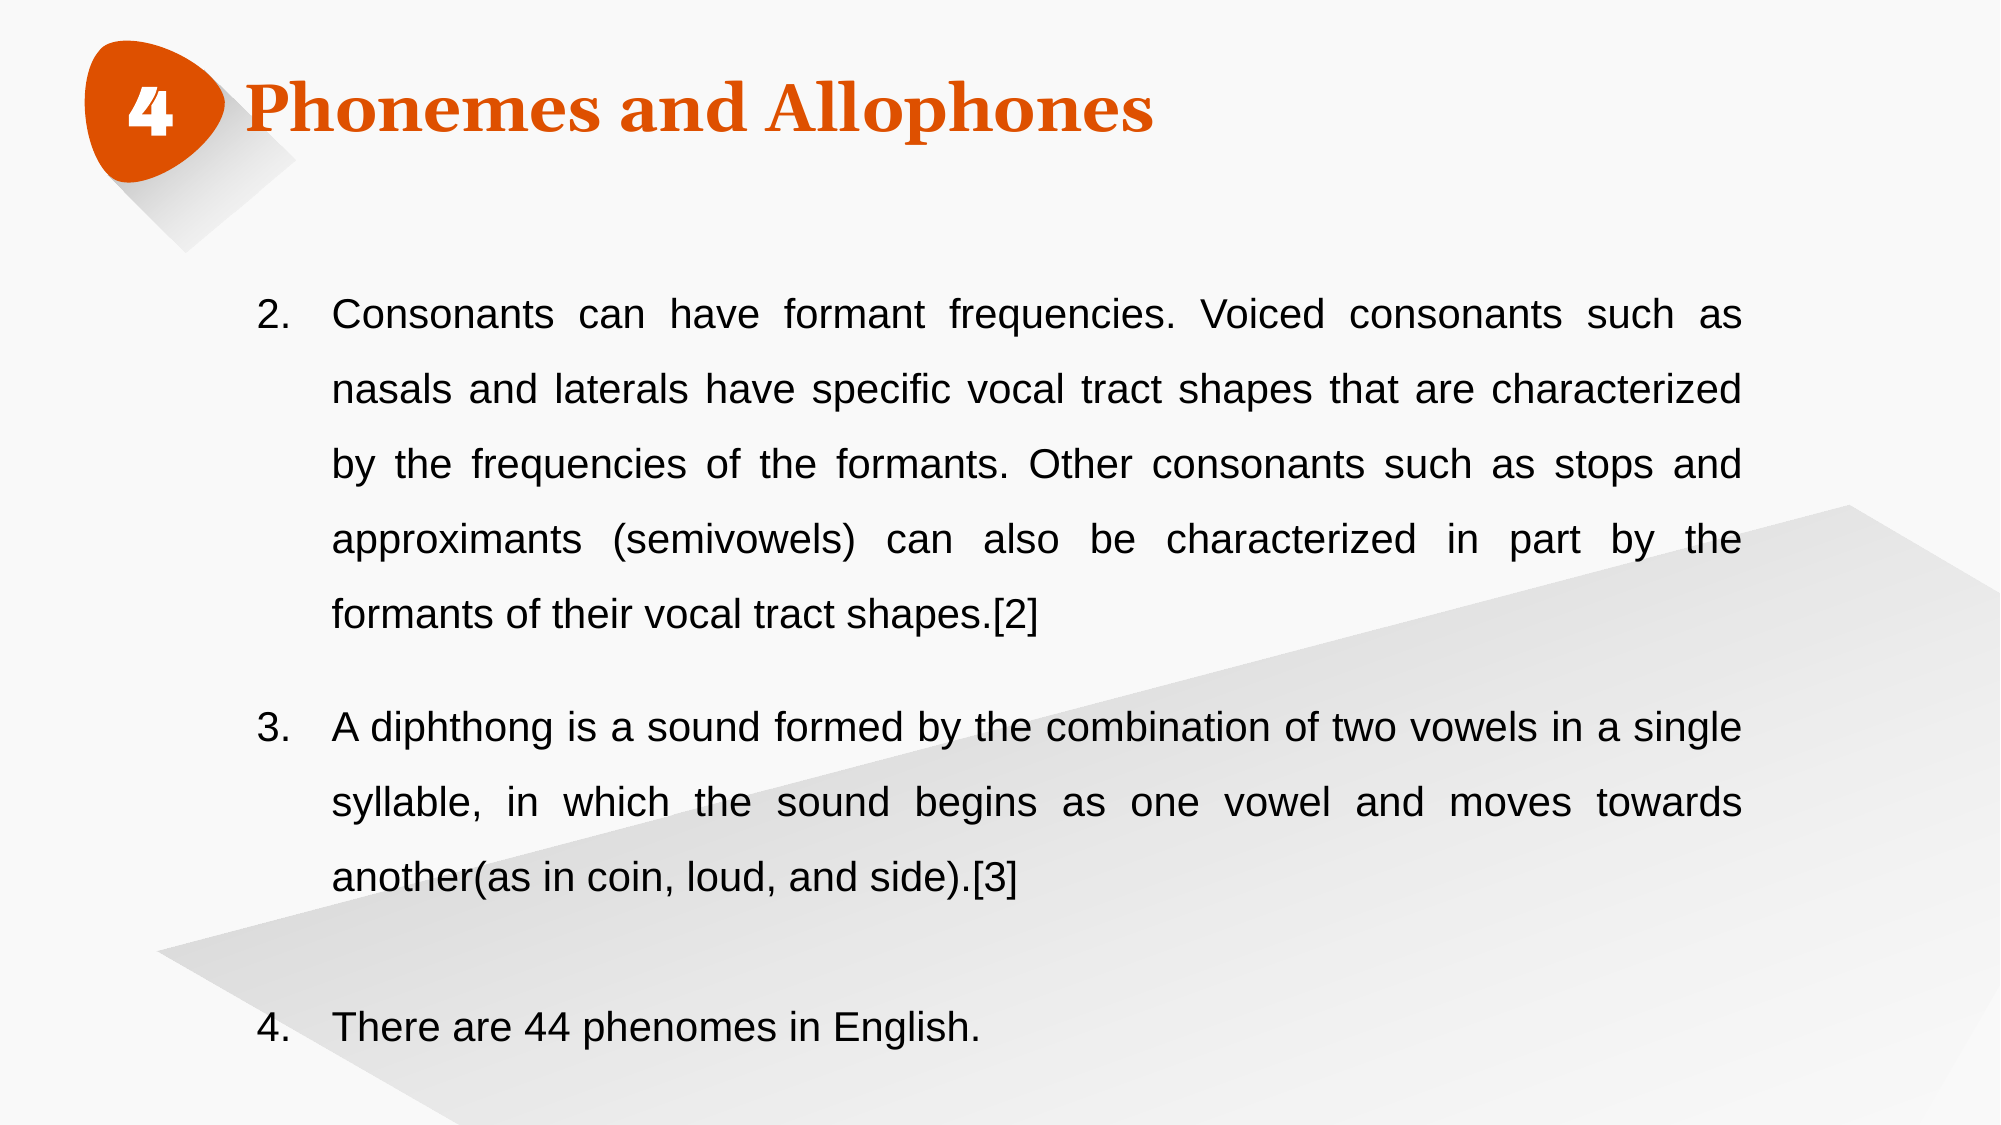

4
Phonemes and Allophones

Consonants can have formant frequencies. Voiced consonants such as nasals and laterals have specific vocal tract shapes that are characterized by the frequencies of the formants. Other consonants such as stops and approximants (semivowels) can also be characterized in part by the formants of their vocal tract shapes.[2]
A diphthong is a sound formed by the combination of two vowels in a single syllable, in which the sound begins as one vowel and moves towards another(as in coin, loud, and side).[3]
There are 44 phenomes in English.